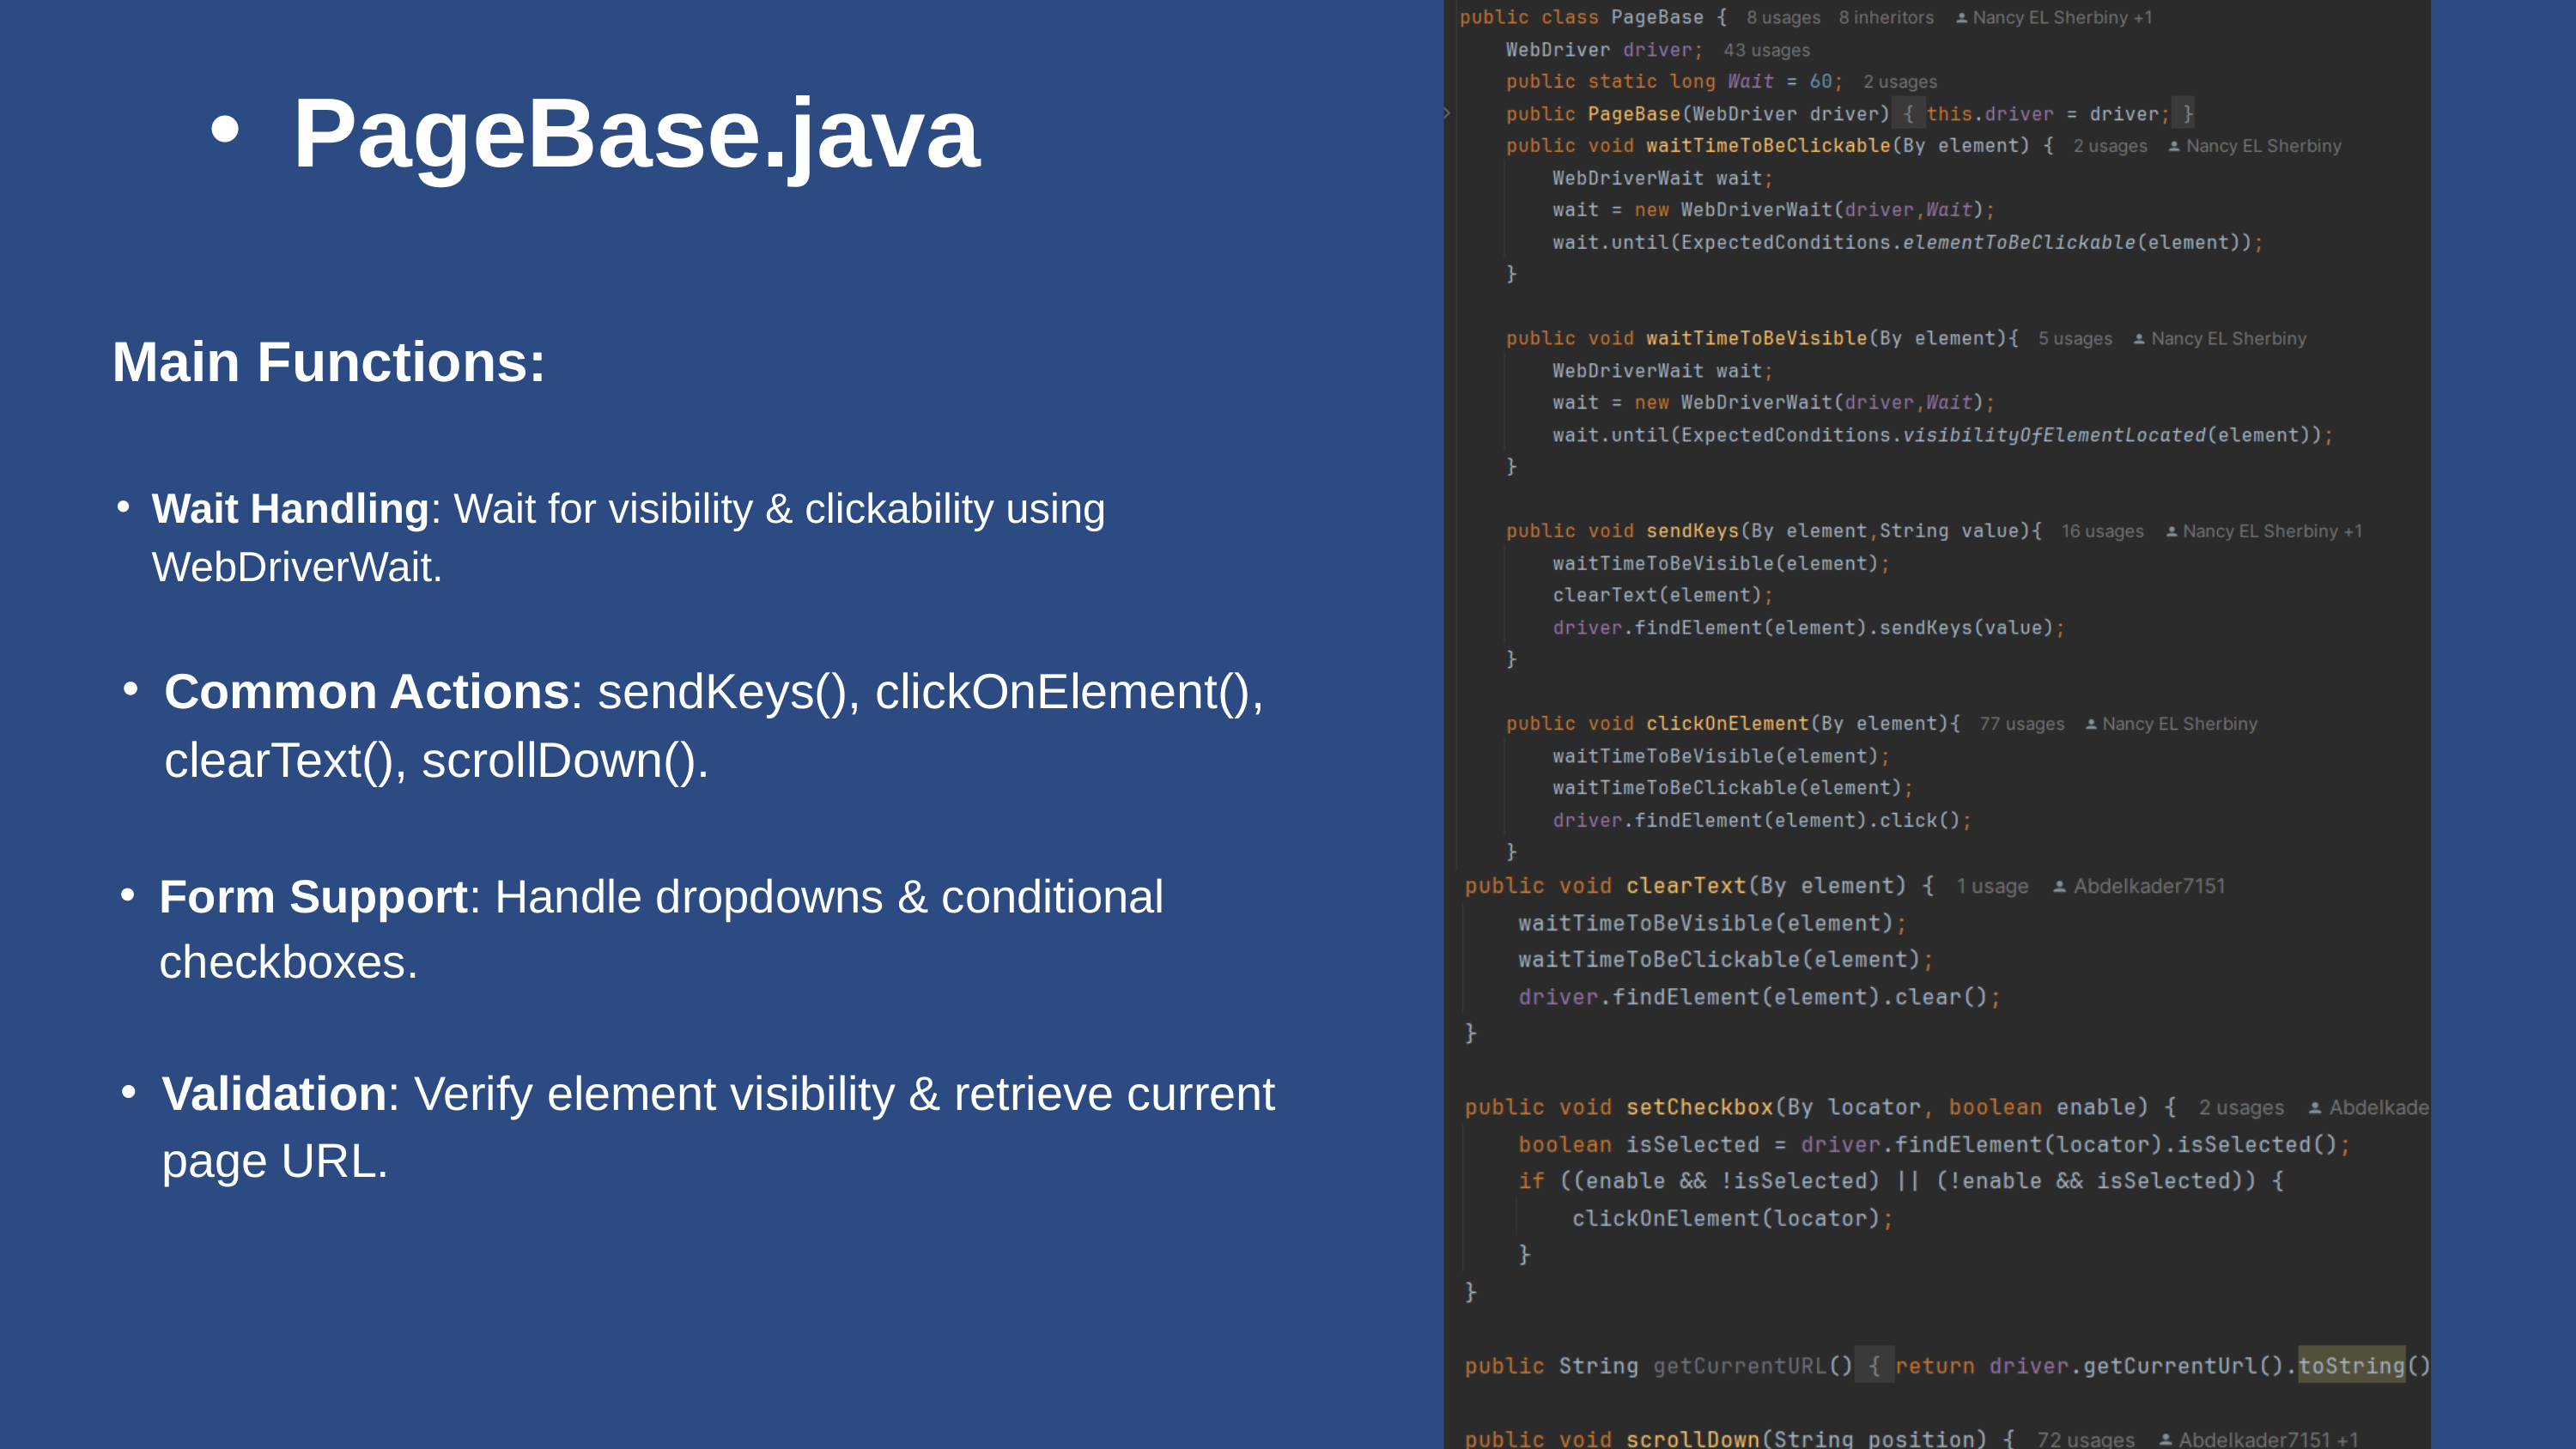

PageBase.java
  Main Functions:

Wait Handling: Wait for visibility & clickability using WebDriverWait.

Common Actions: sendKeys(), clickOnElement(), clearText(), scrollDown().

Form Support: Handle dropdowns & conditional checkboxes.

Validation: Verify element visibility & retrieve current page URL.